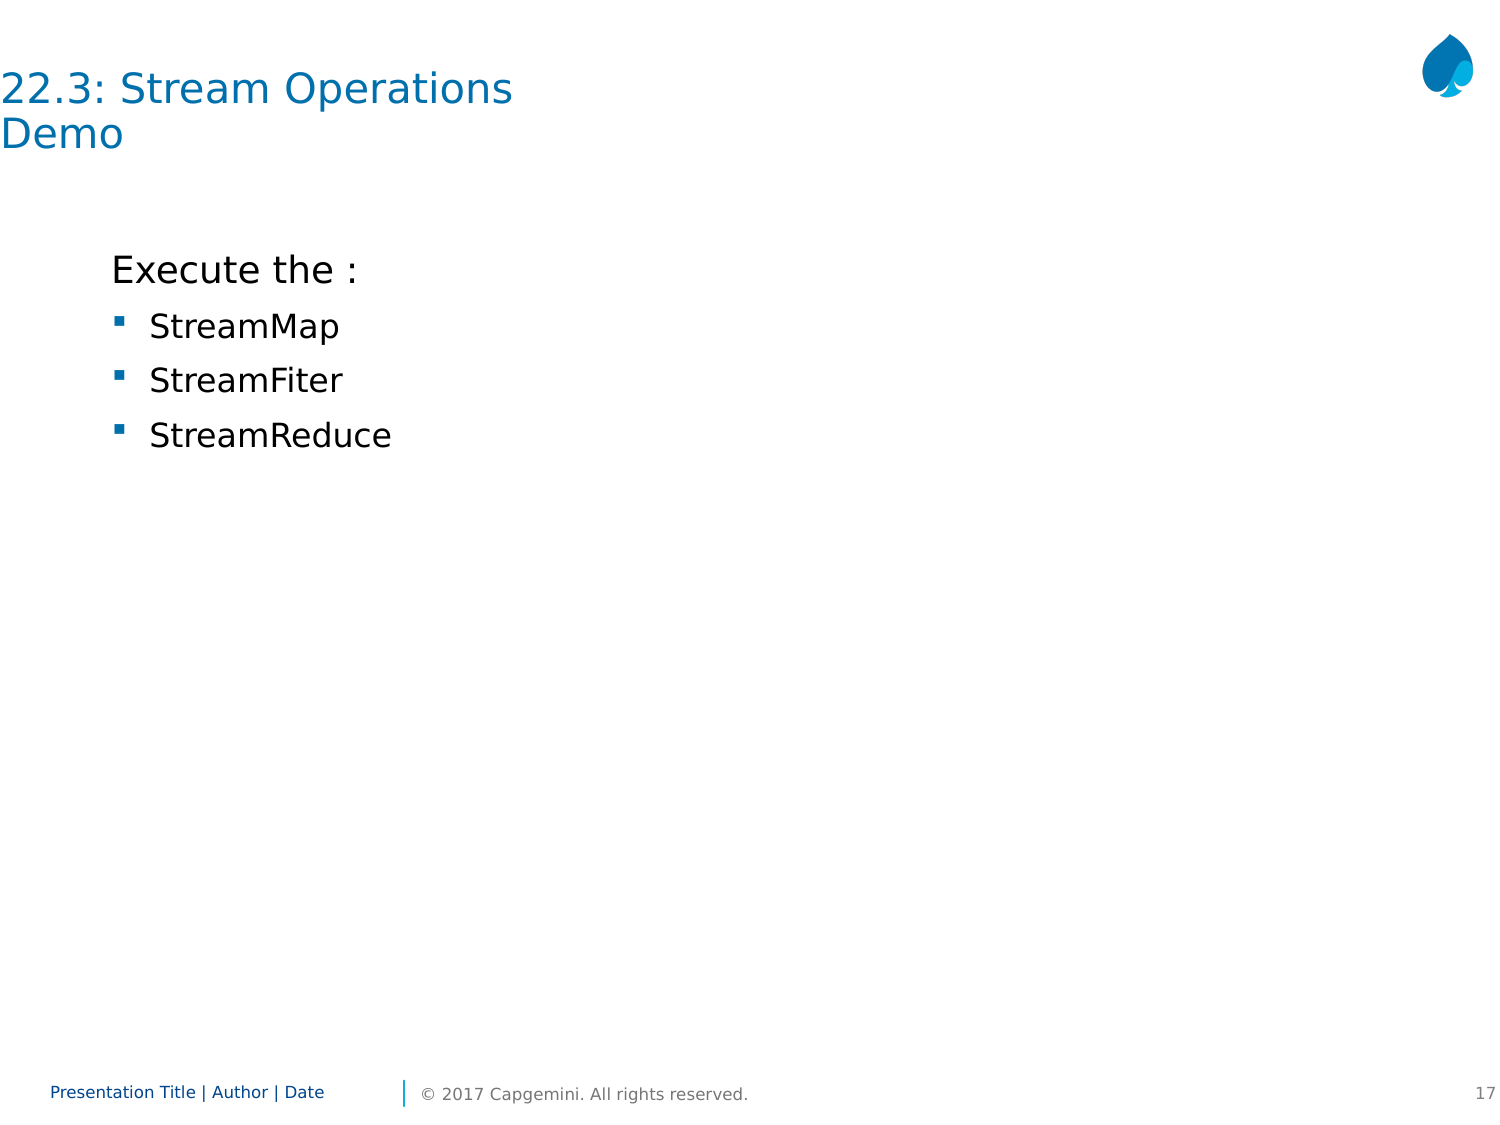

22.3: Stream Operations
Demo
Execute the :
StreamMap
StreamFiter
StreamReduce